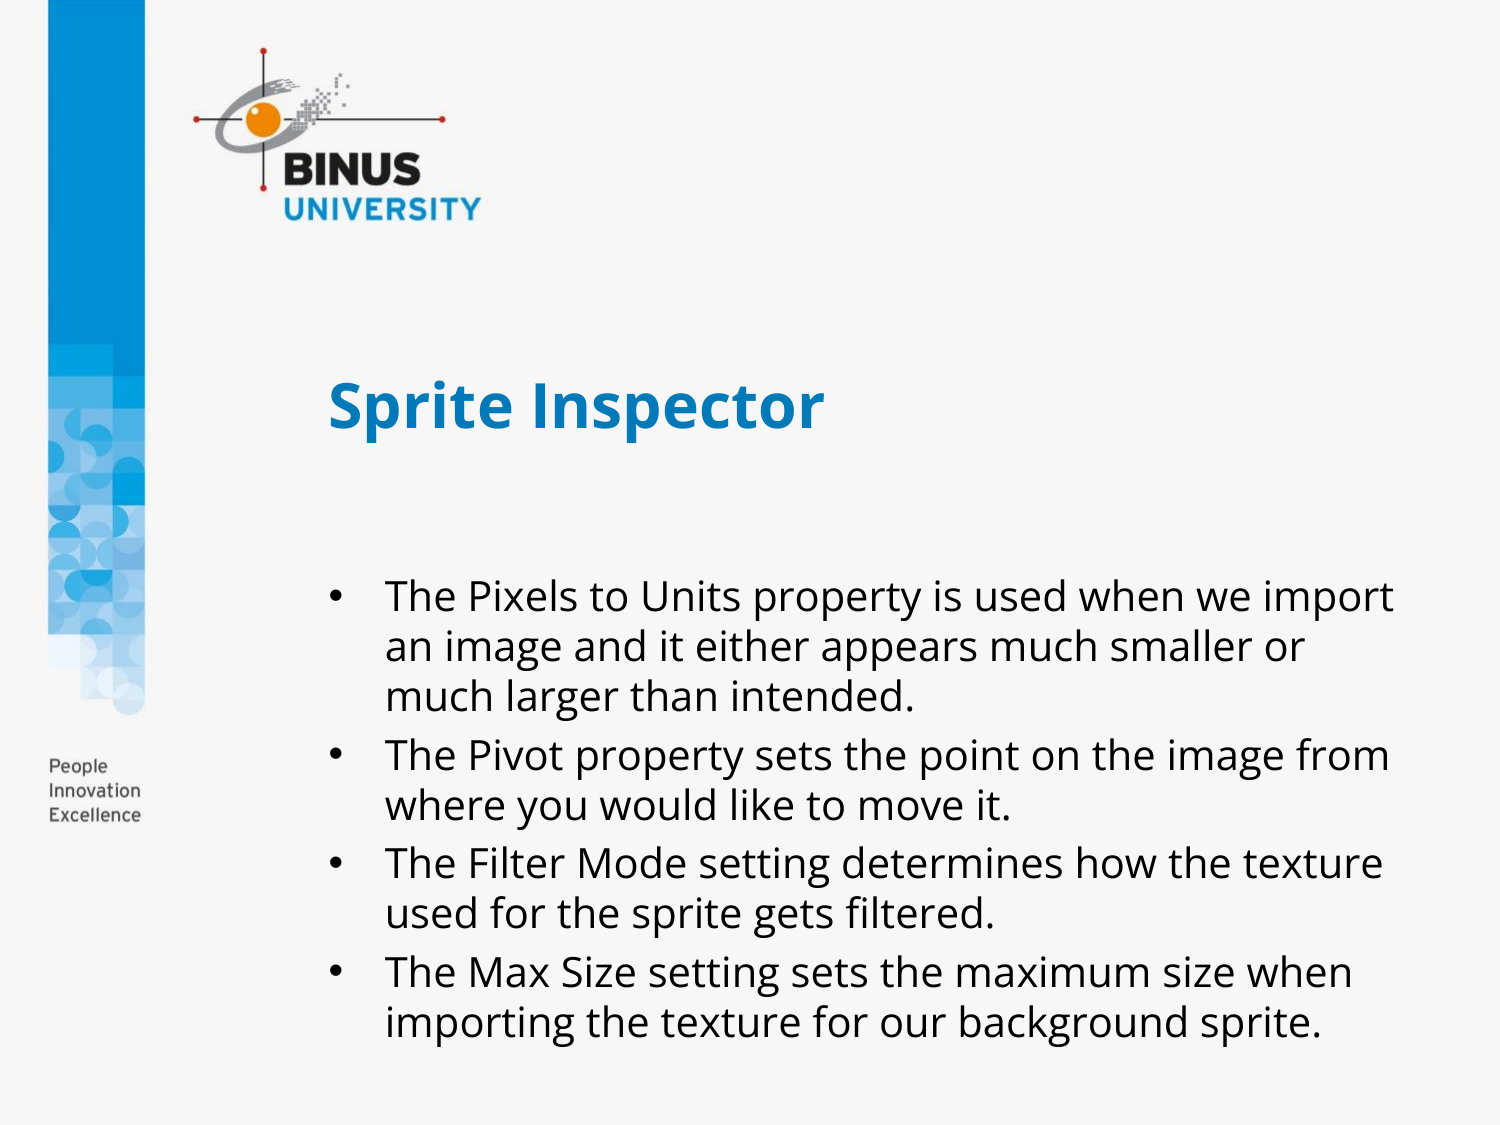

# Sprite Inspector

The Pixels to Units property is used when we import an image and it either appears much smaller or much larger than intended.
The Pivot property sets the point on the image from where you would like to move it.
The Filter Mode setting determines how the texture used for the sprite gets filtered.
The Max Size setting sets the maximum size when importing the texture for our background sprite.